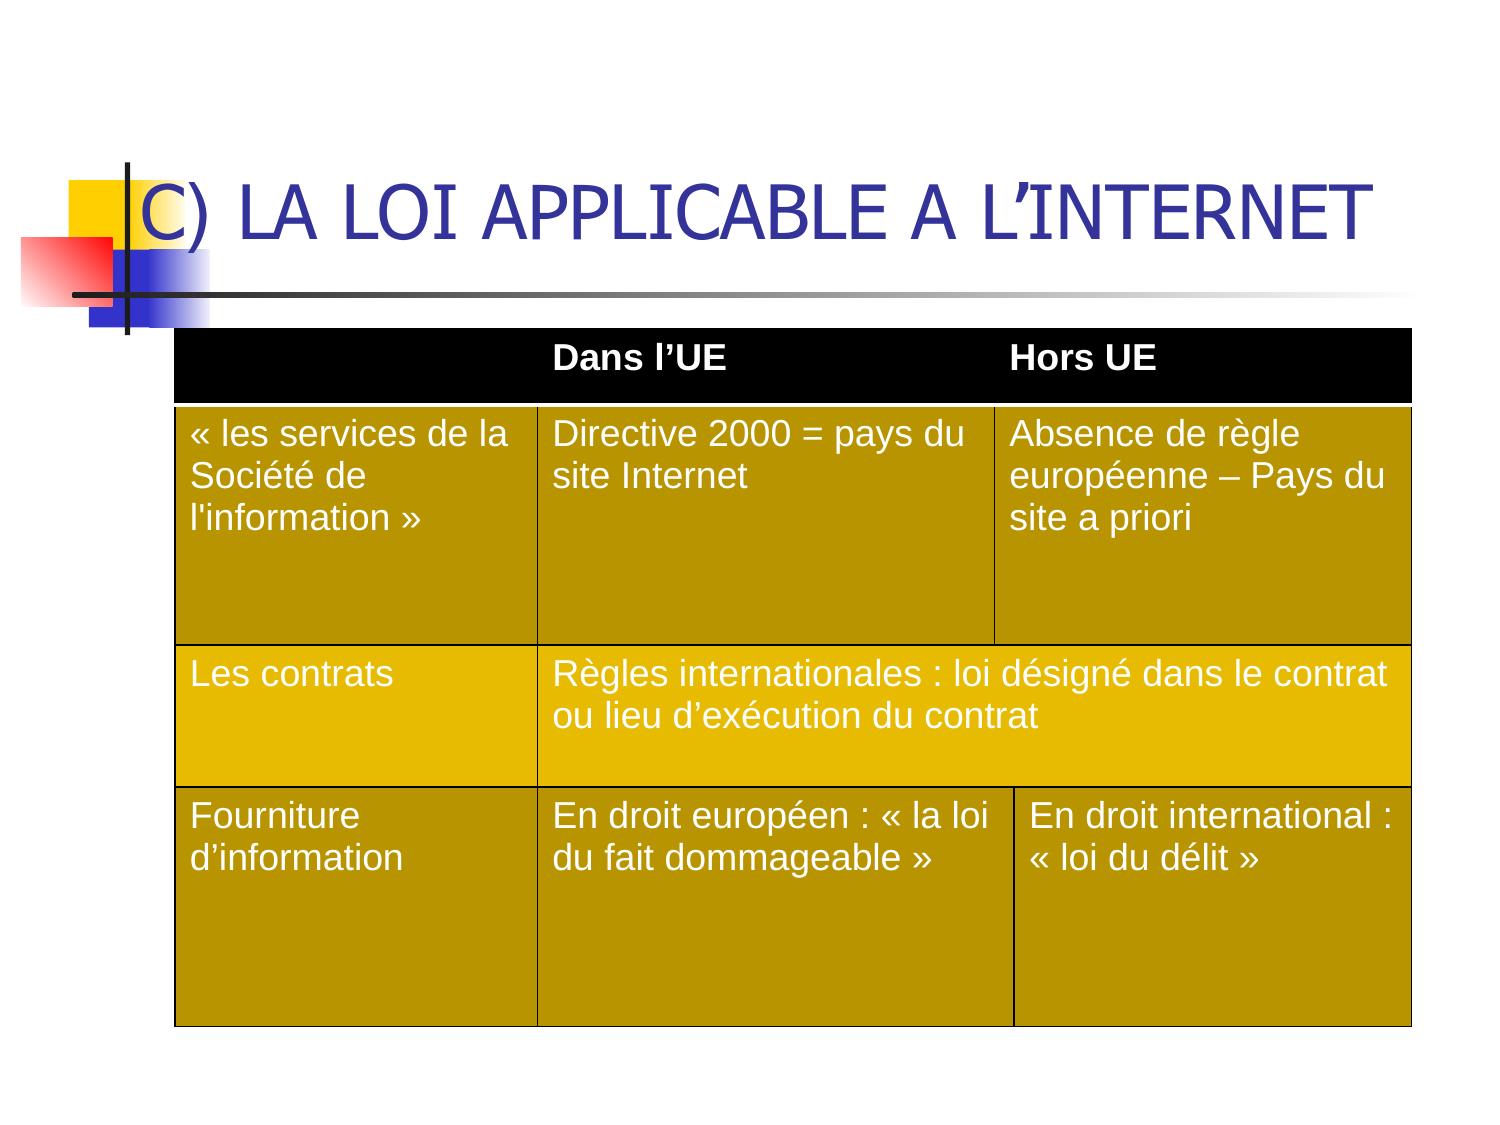

# C) LA LOI APPLICABLE A L’INTERNET
|  | Dans l’UE | Hors UE |  |
| --- | --- | --- | --- |
| « les services de la Société de l'information » | Directive 2000 = pays du site Internet | Absence de règle européenne – Pays du site a priori |  |
| Les contrats | Règles internationales : loi désigné dans le contrat ou lieu d’exécution du contrat |  |  |
| Fourniture d’information | En droit européen : « la loi du fait dommageable » |  | En droit international : « loi du délit » |